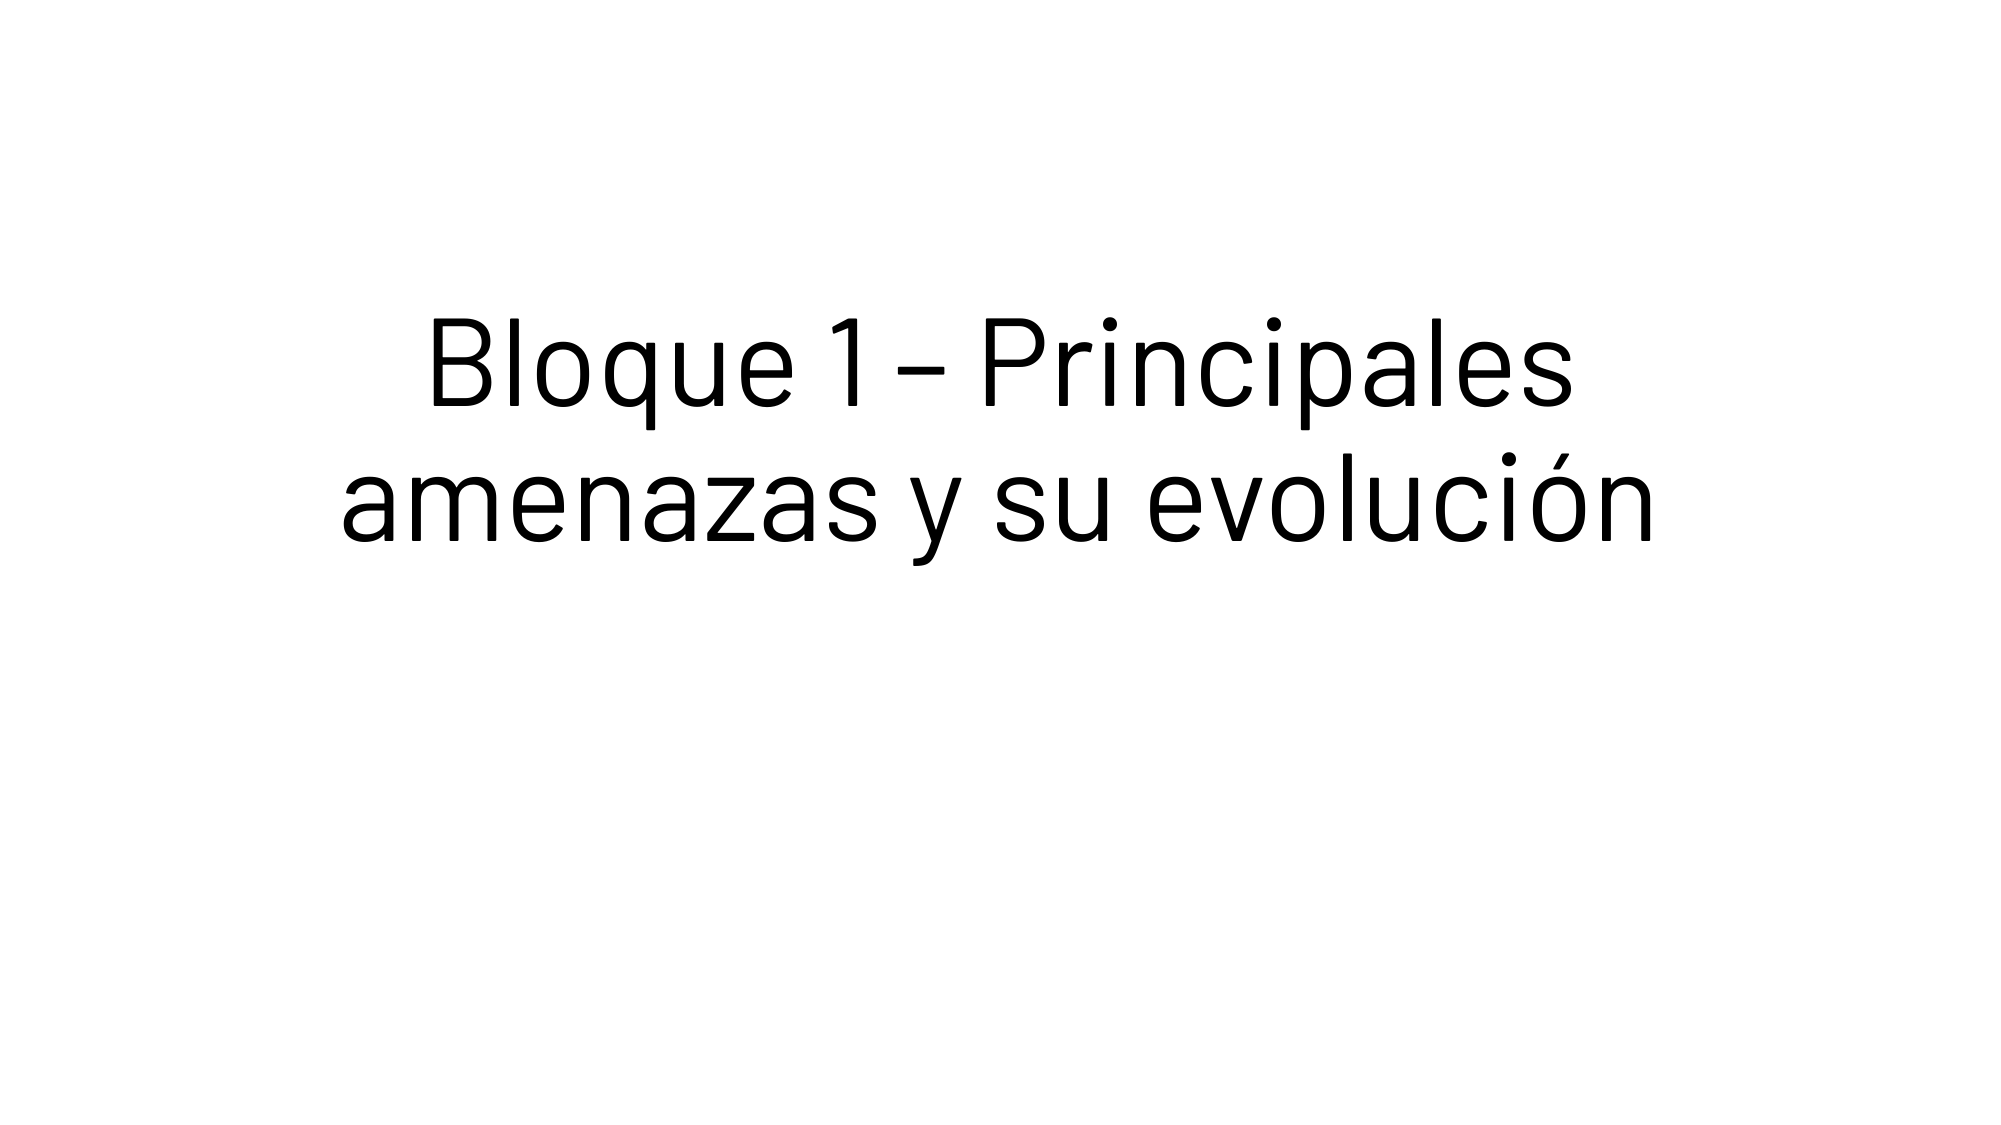

# Bloque 1 – Principales amenazas y su evolución